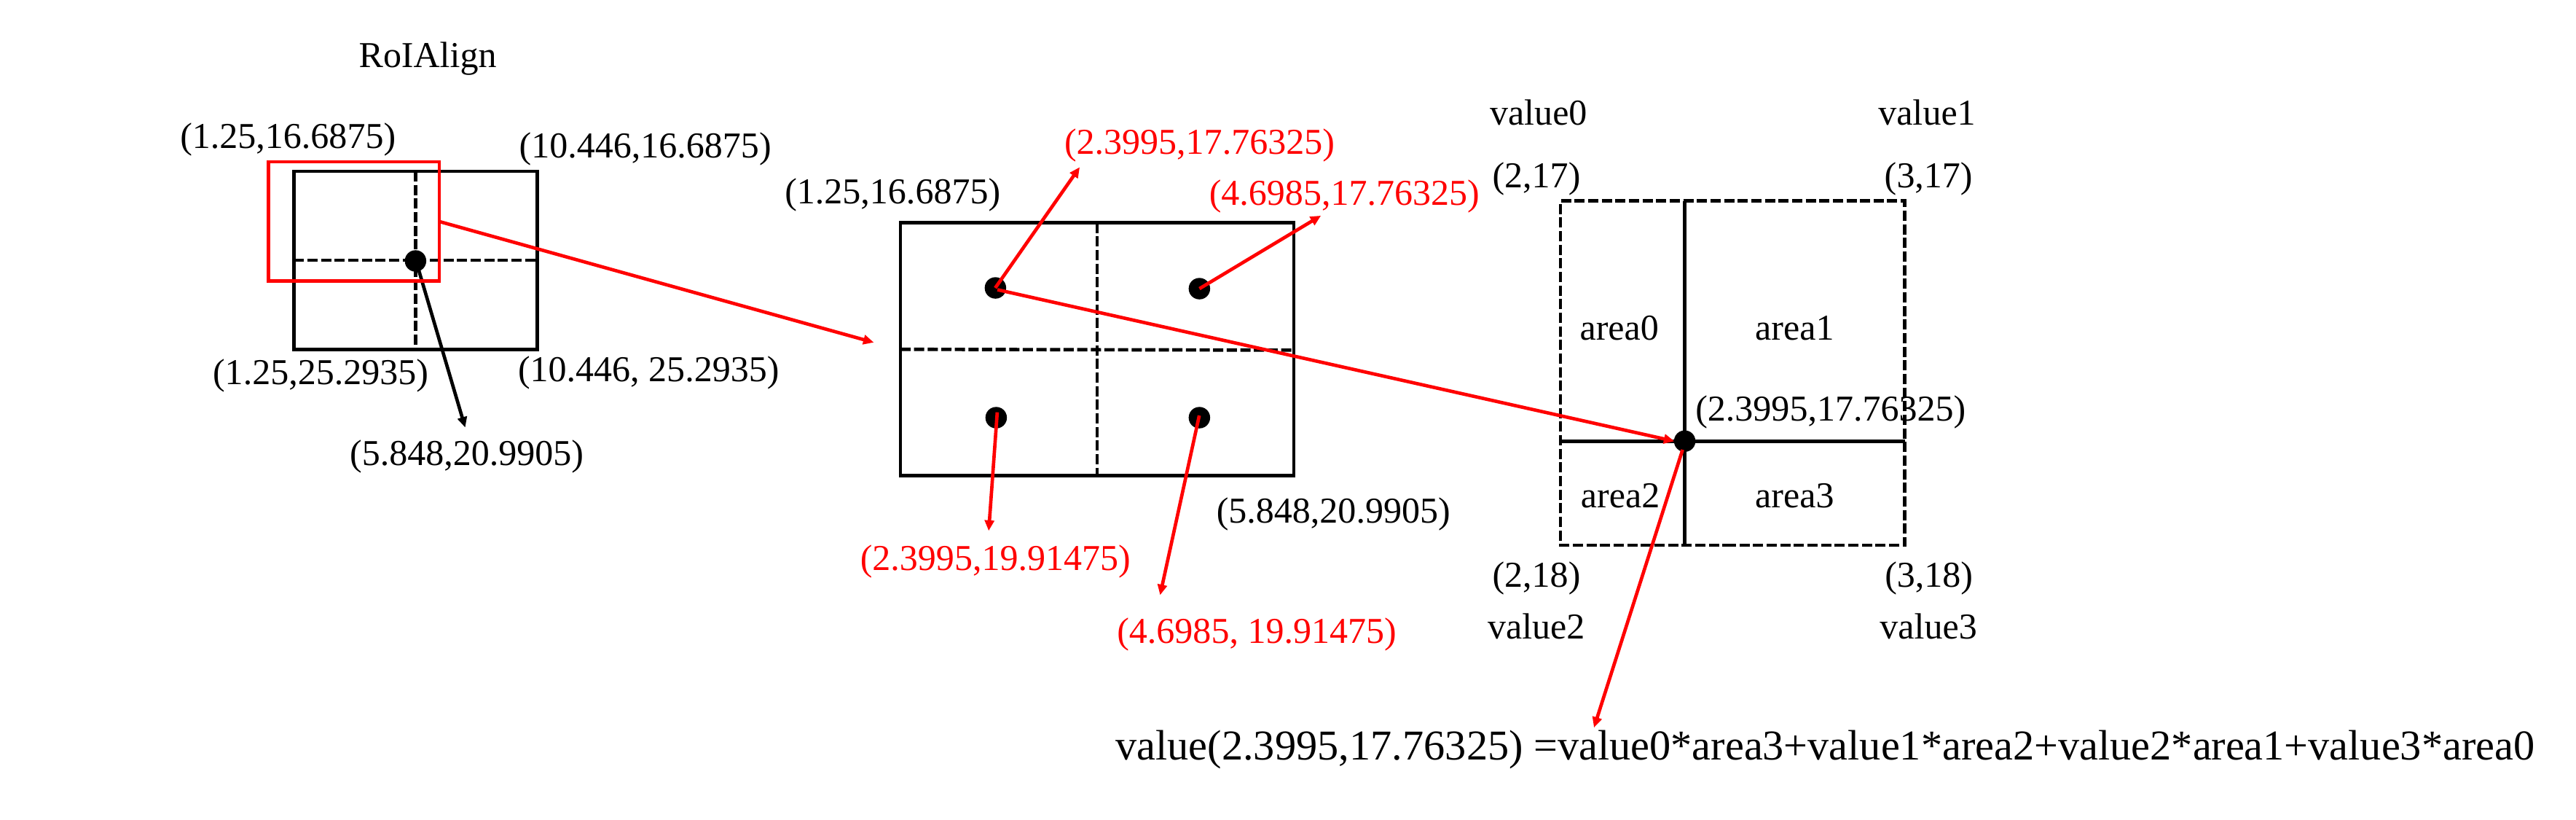

RoIAlign
value1
value0
(1.25,16.6875)
(2.3995,17.76325)
(10.446,16.6875)
(3,17)
(2,17)

(1.25,16.6875)
(4.6985,17.76325)

area0
area1
(10.446, 25.2935)
(1.25,25.2935)
(2.3995,17.76325)

(5.848,20.9905)

area2
area3
(5.848,20.9905)
(2.3995,19.91475)
(2,18)
(3,18)
value2
value3
(4.6985, 19.91475)
value(2.3995,17.76325) =value0*area3+value1*area2+value2*area1+value3*area0